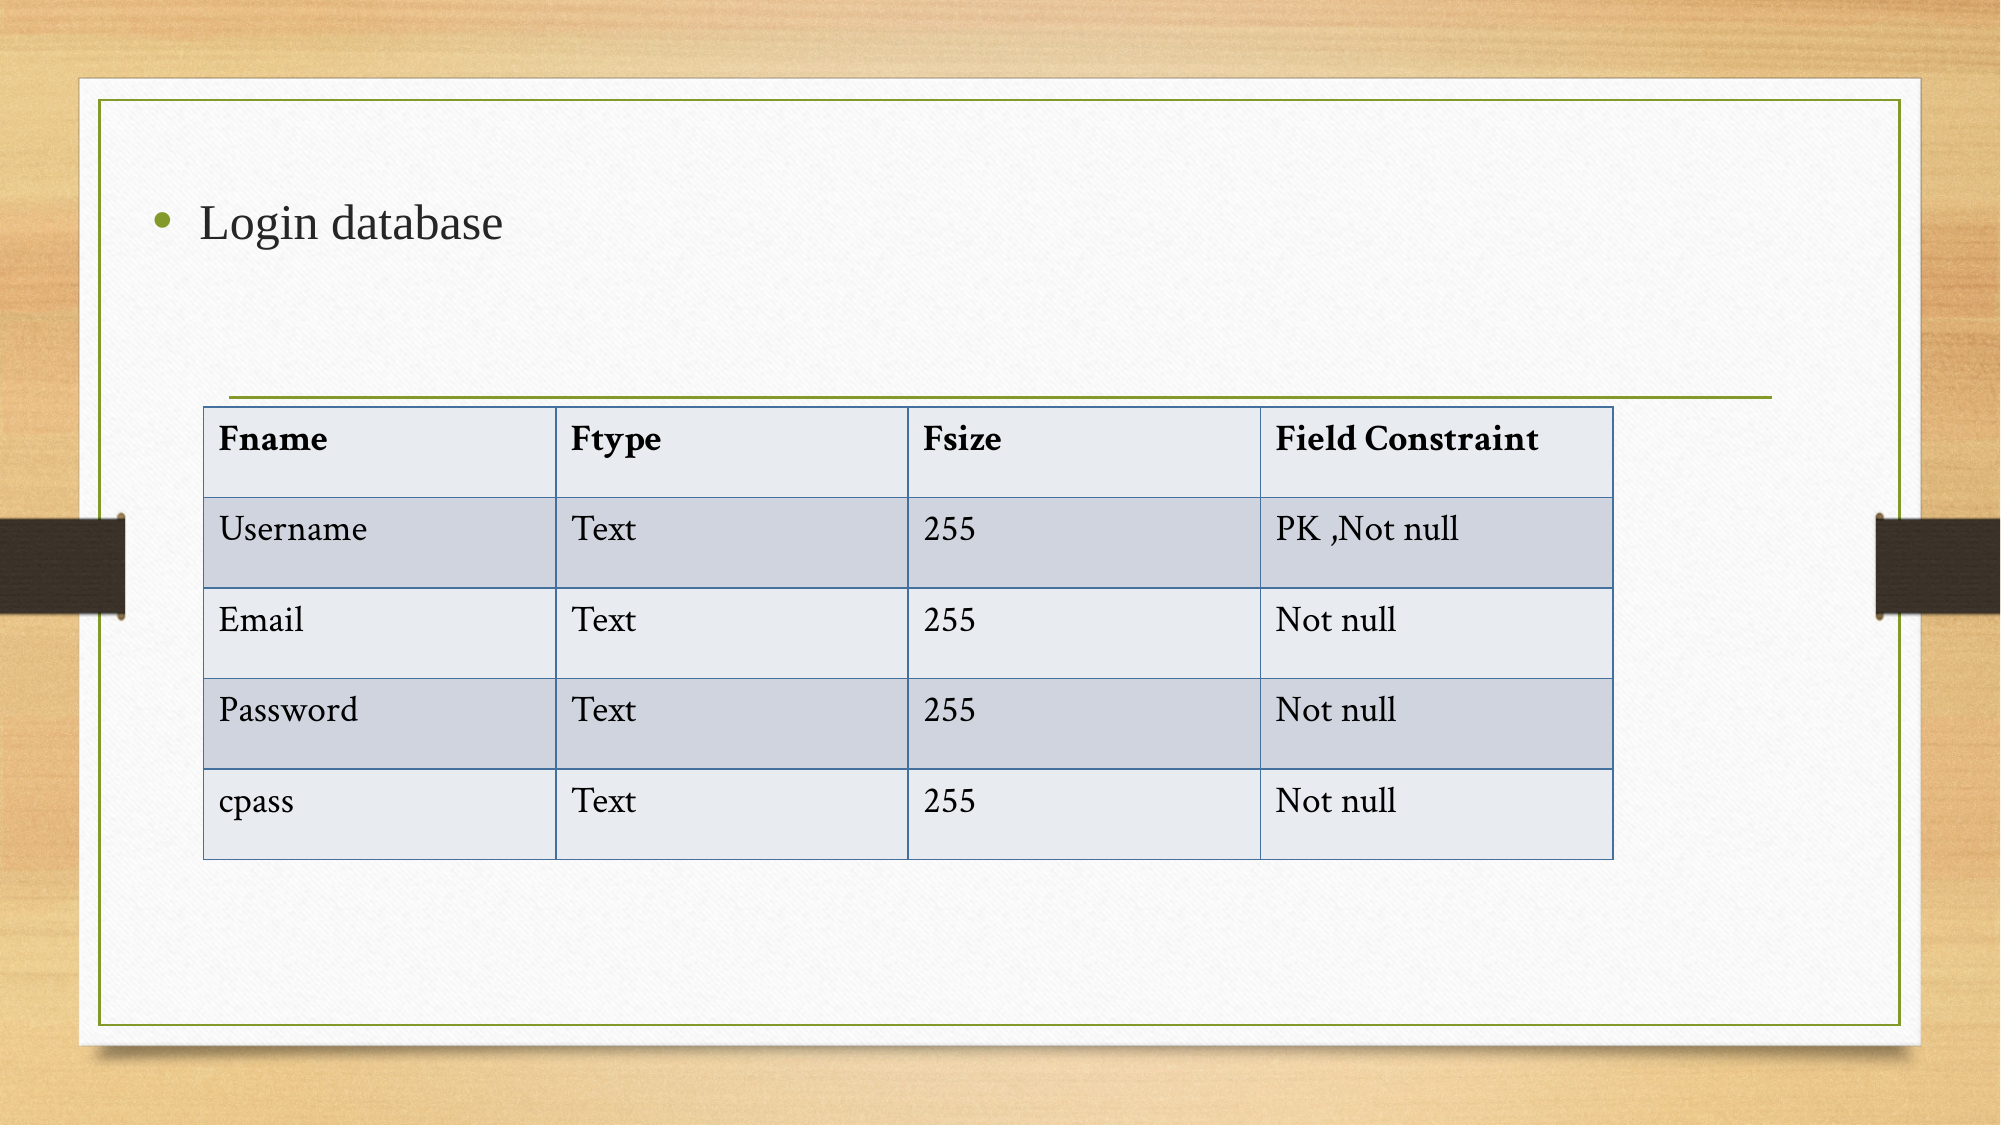

Login database
| Fname | Ftype | Fsize | Field Constraint |
| --- | --- | --- | --- |
| Username | Text | 255 | PK ,Not null |
| Email | Text | 255 | Not null |
| Password | Text | 255 | Not null |
| cpass | Text | 255 | Not null |